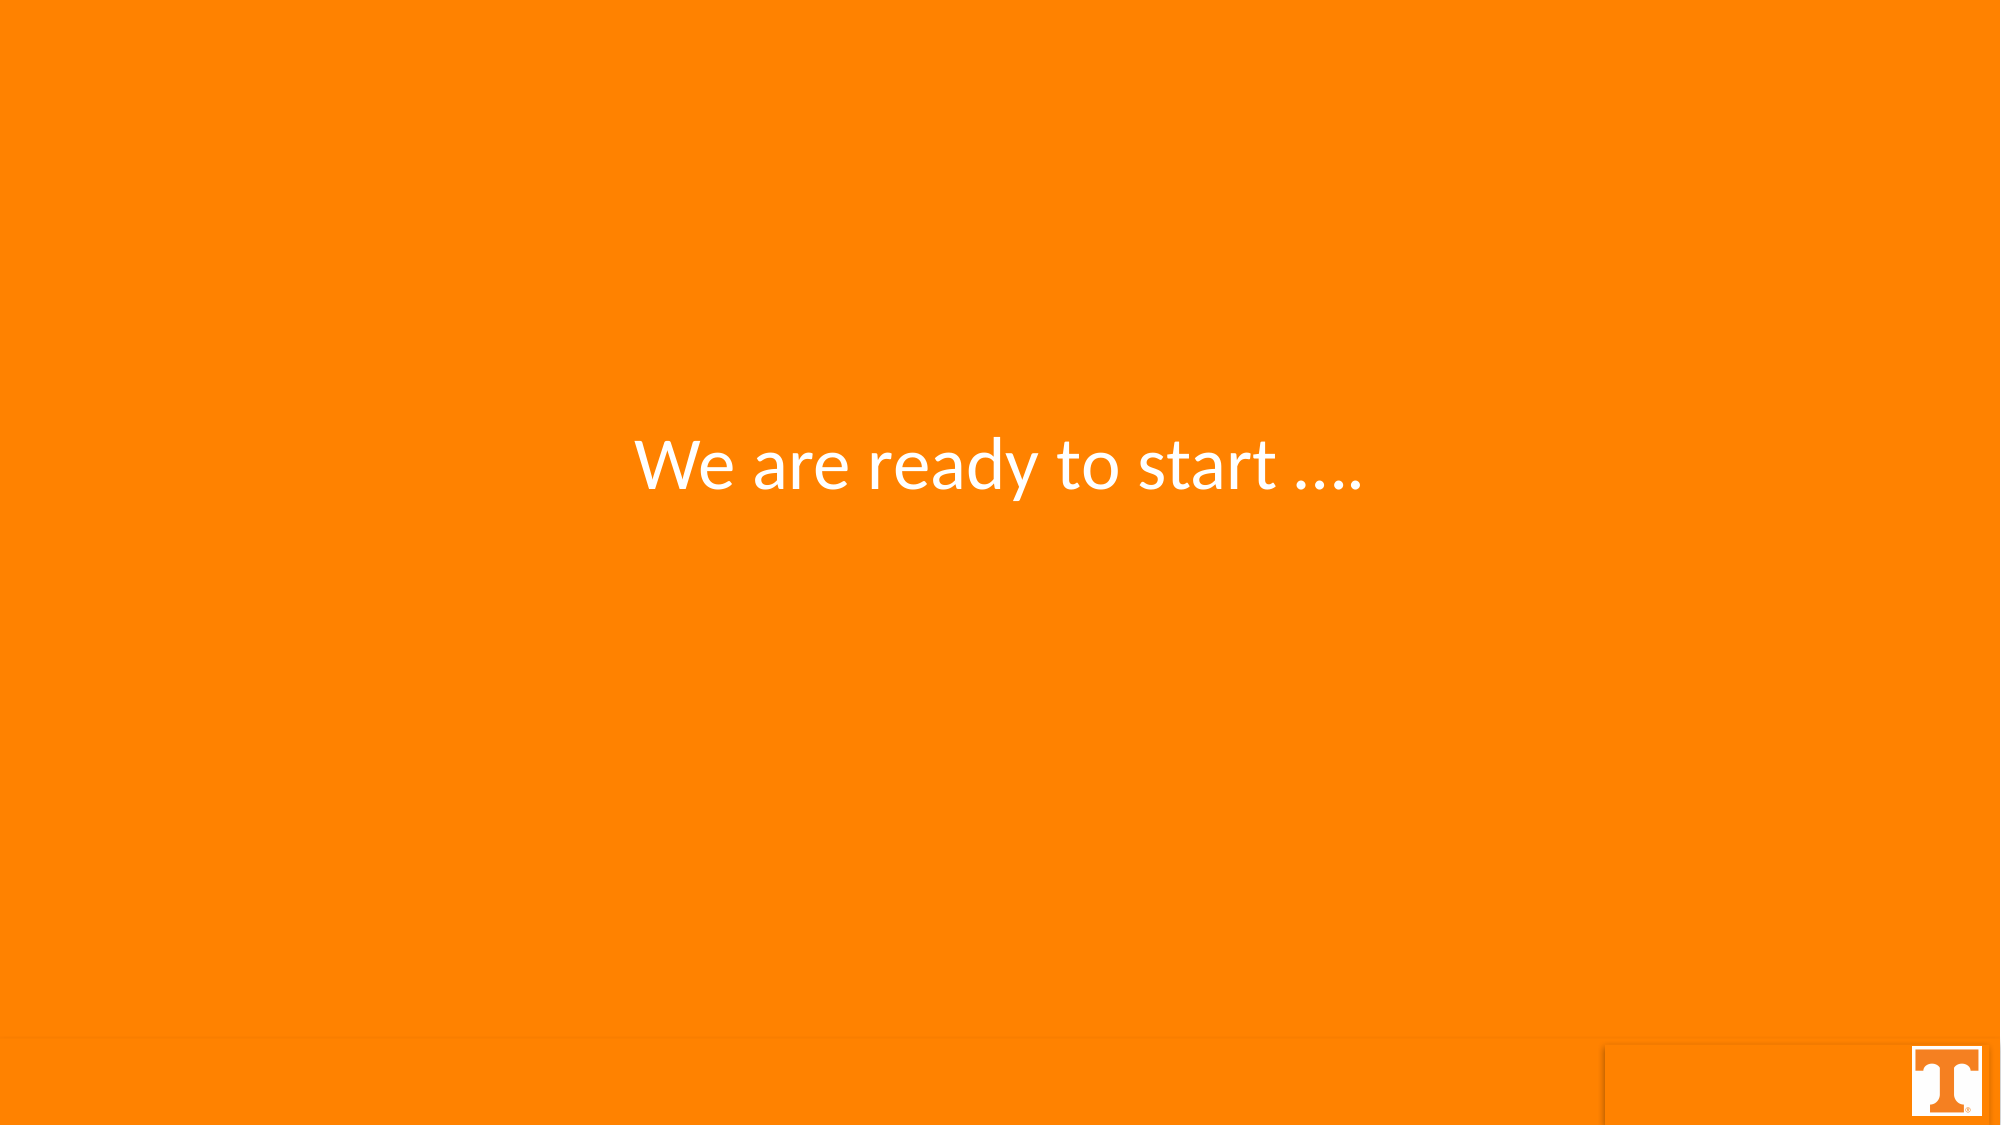

# We are ready to start ….